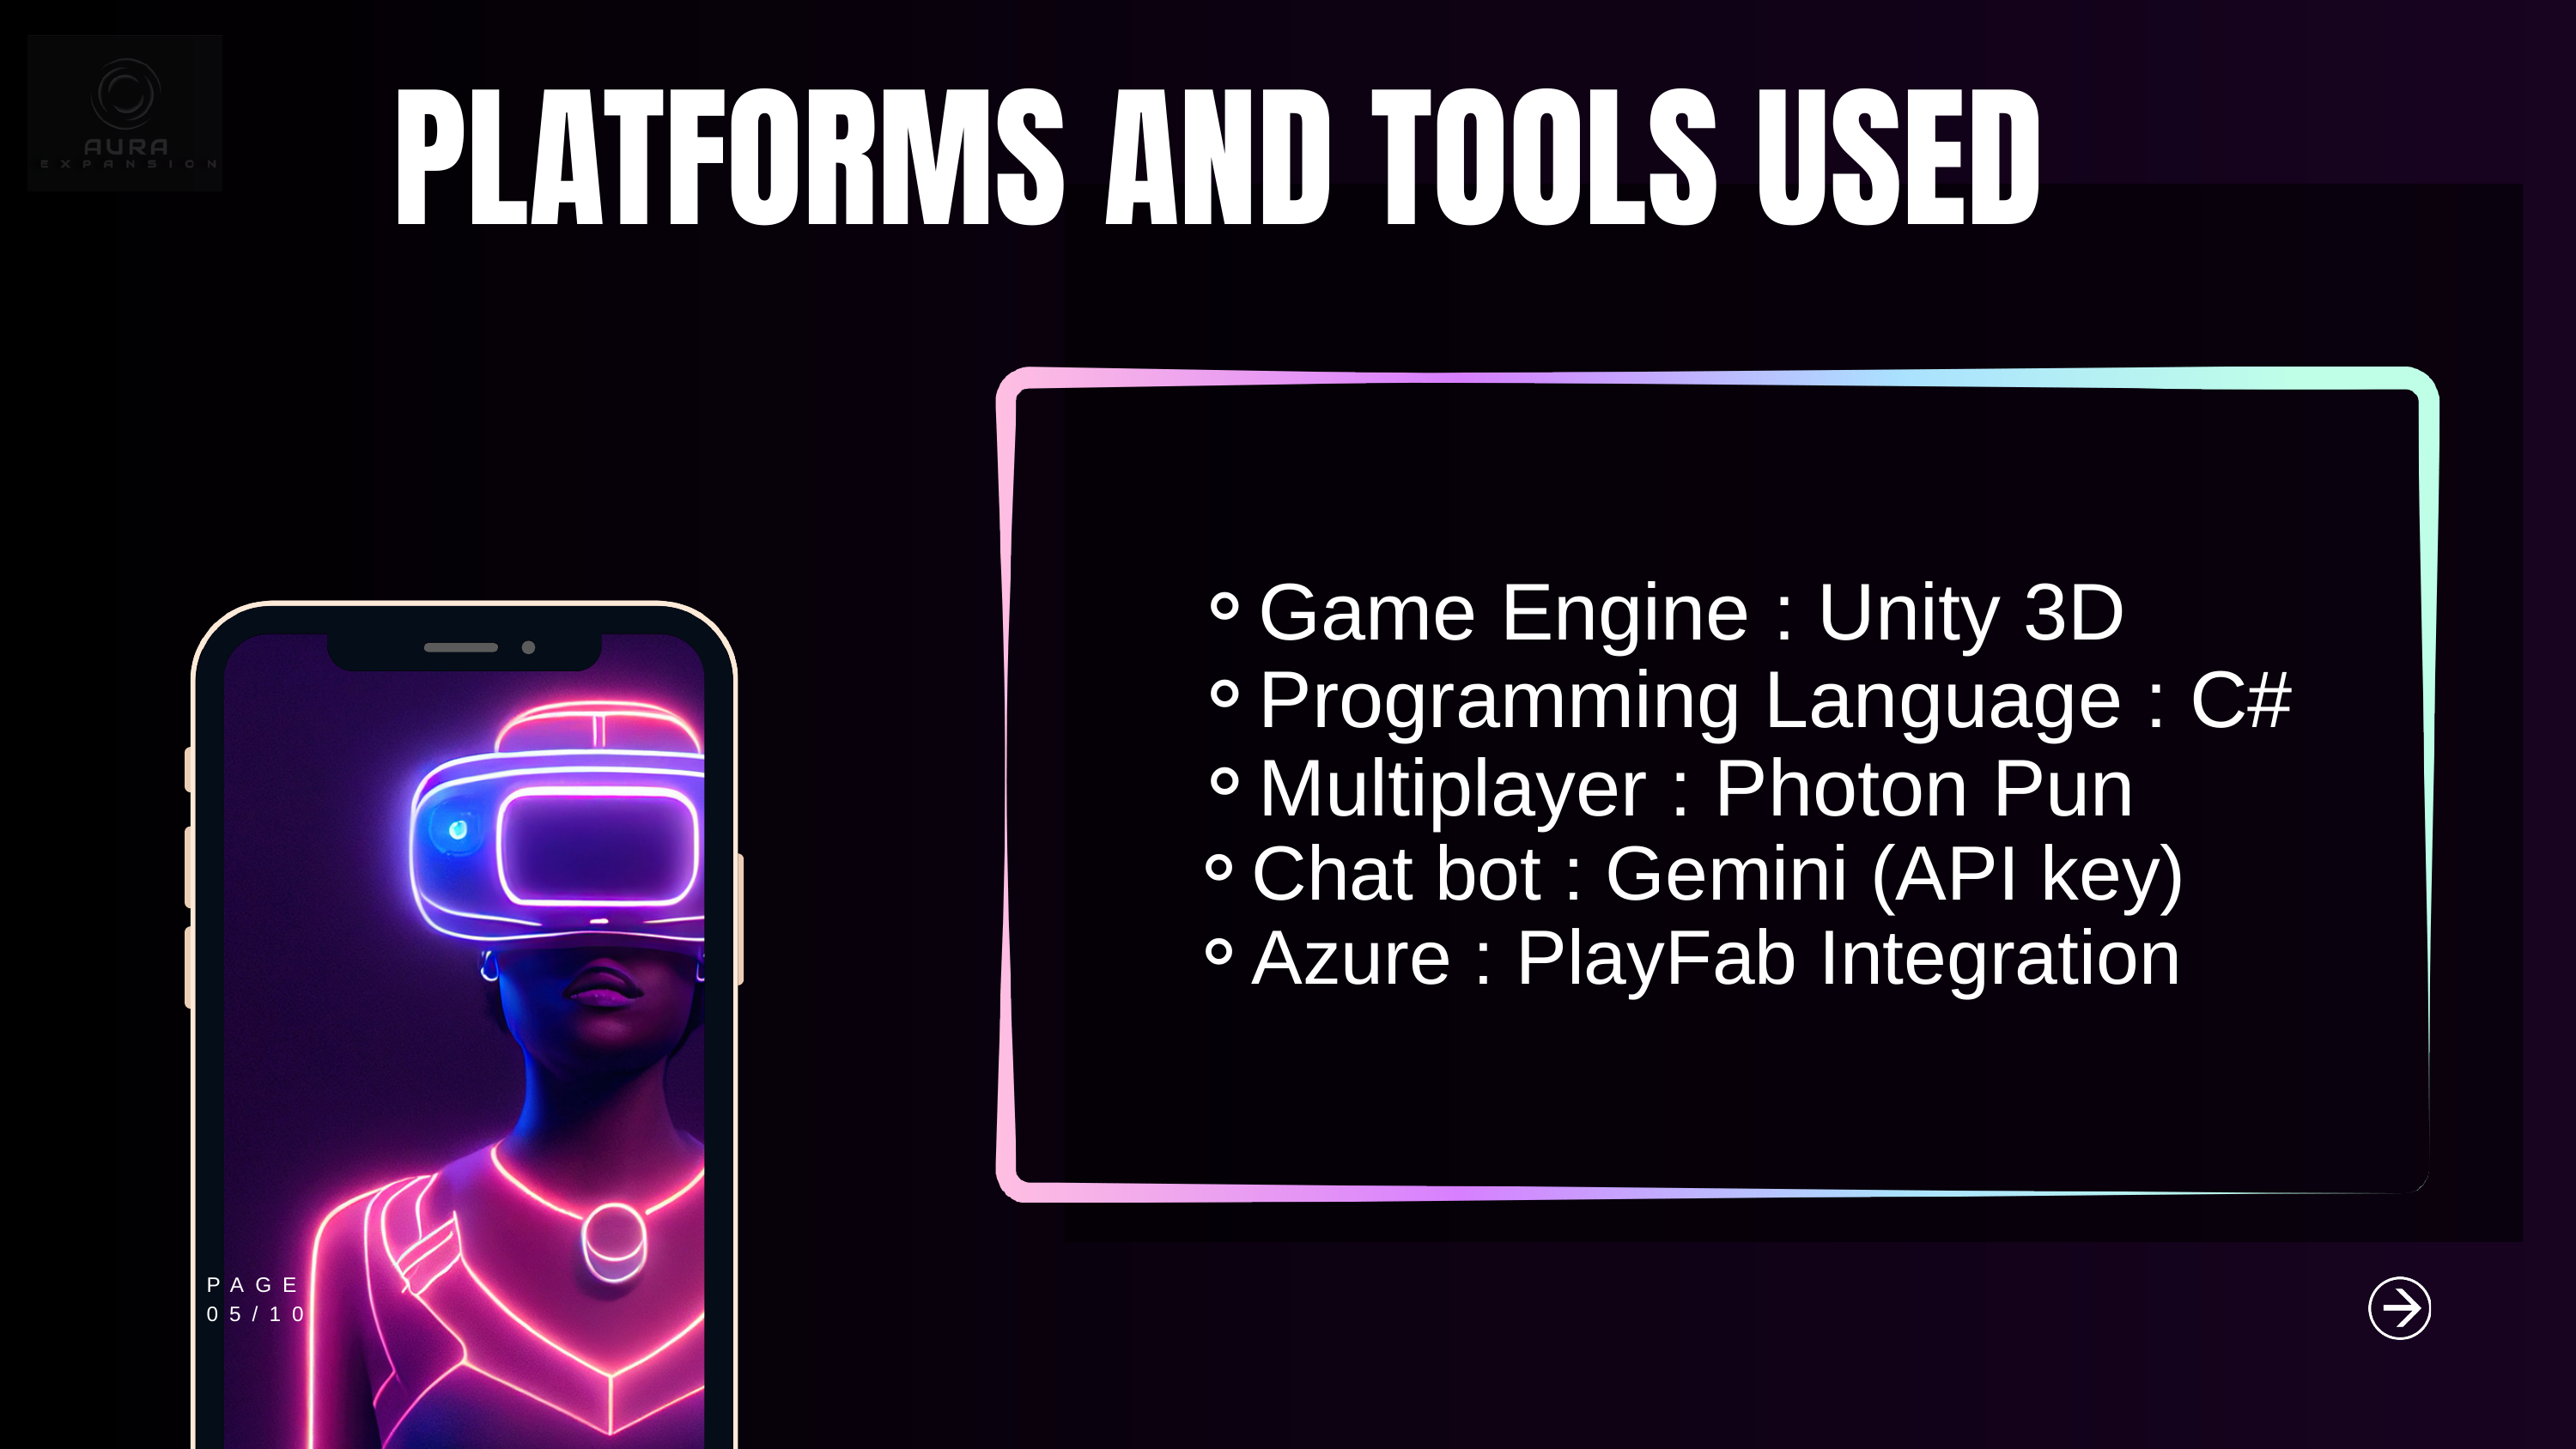

PLATFORMS AND TOOLS USED

Game Engine : Unity 3D
Programming Language : C#
Multiplayer : Photon Pun
Chat bot : Gemini (API key)
Azure : PlayFab Integration

PAGE
05/10